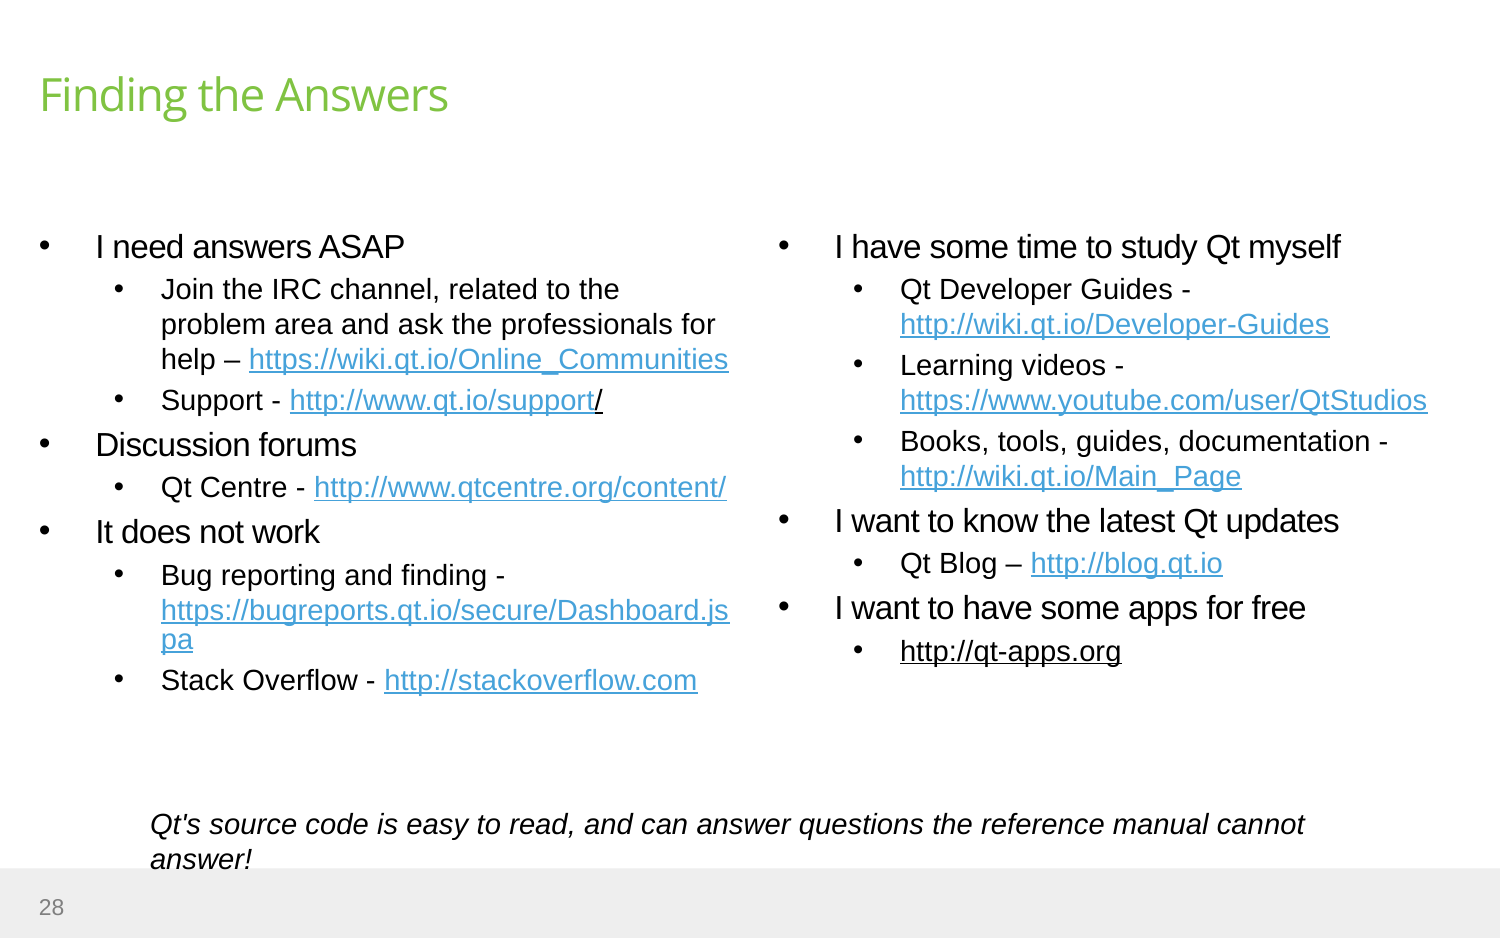

# Finding the Answers
I need answers ASAP
Join the IRC channel, related to the problem area and ask the professionals for help – https://wiki.qt.io/Online_Communities
Support - http://www.qt.io/support/
Discussion forums
Qt Centre - http://www.qtcentre.org/content/
It does not work
Bug reporting and finding - https://bugreports.qt.io/secure/Dashboard.jspa
Stack Overflow - http://stackoverflow.com

I have some time to study Qt myself
Qt Developer Guides - http://wiki.qt.io/Developer-Guides
Learning videos - https://www.youtube.com/user/QtStudios
Books, tools, guides, documentation - http://wiki.qt.io/Main_Page
I want to know the latest Qt updates
Qt Blog – http://blog.qt.io
I want to have some apps for free
http://qt-apps.org

Qt's source code is easy to read, and can answer questions the reference manual cannot answer!
28